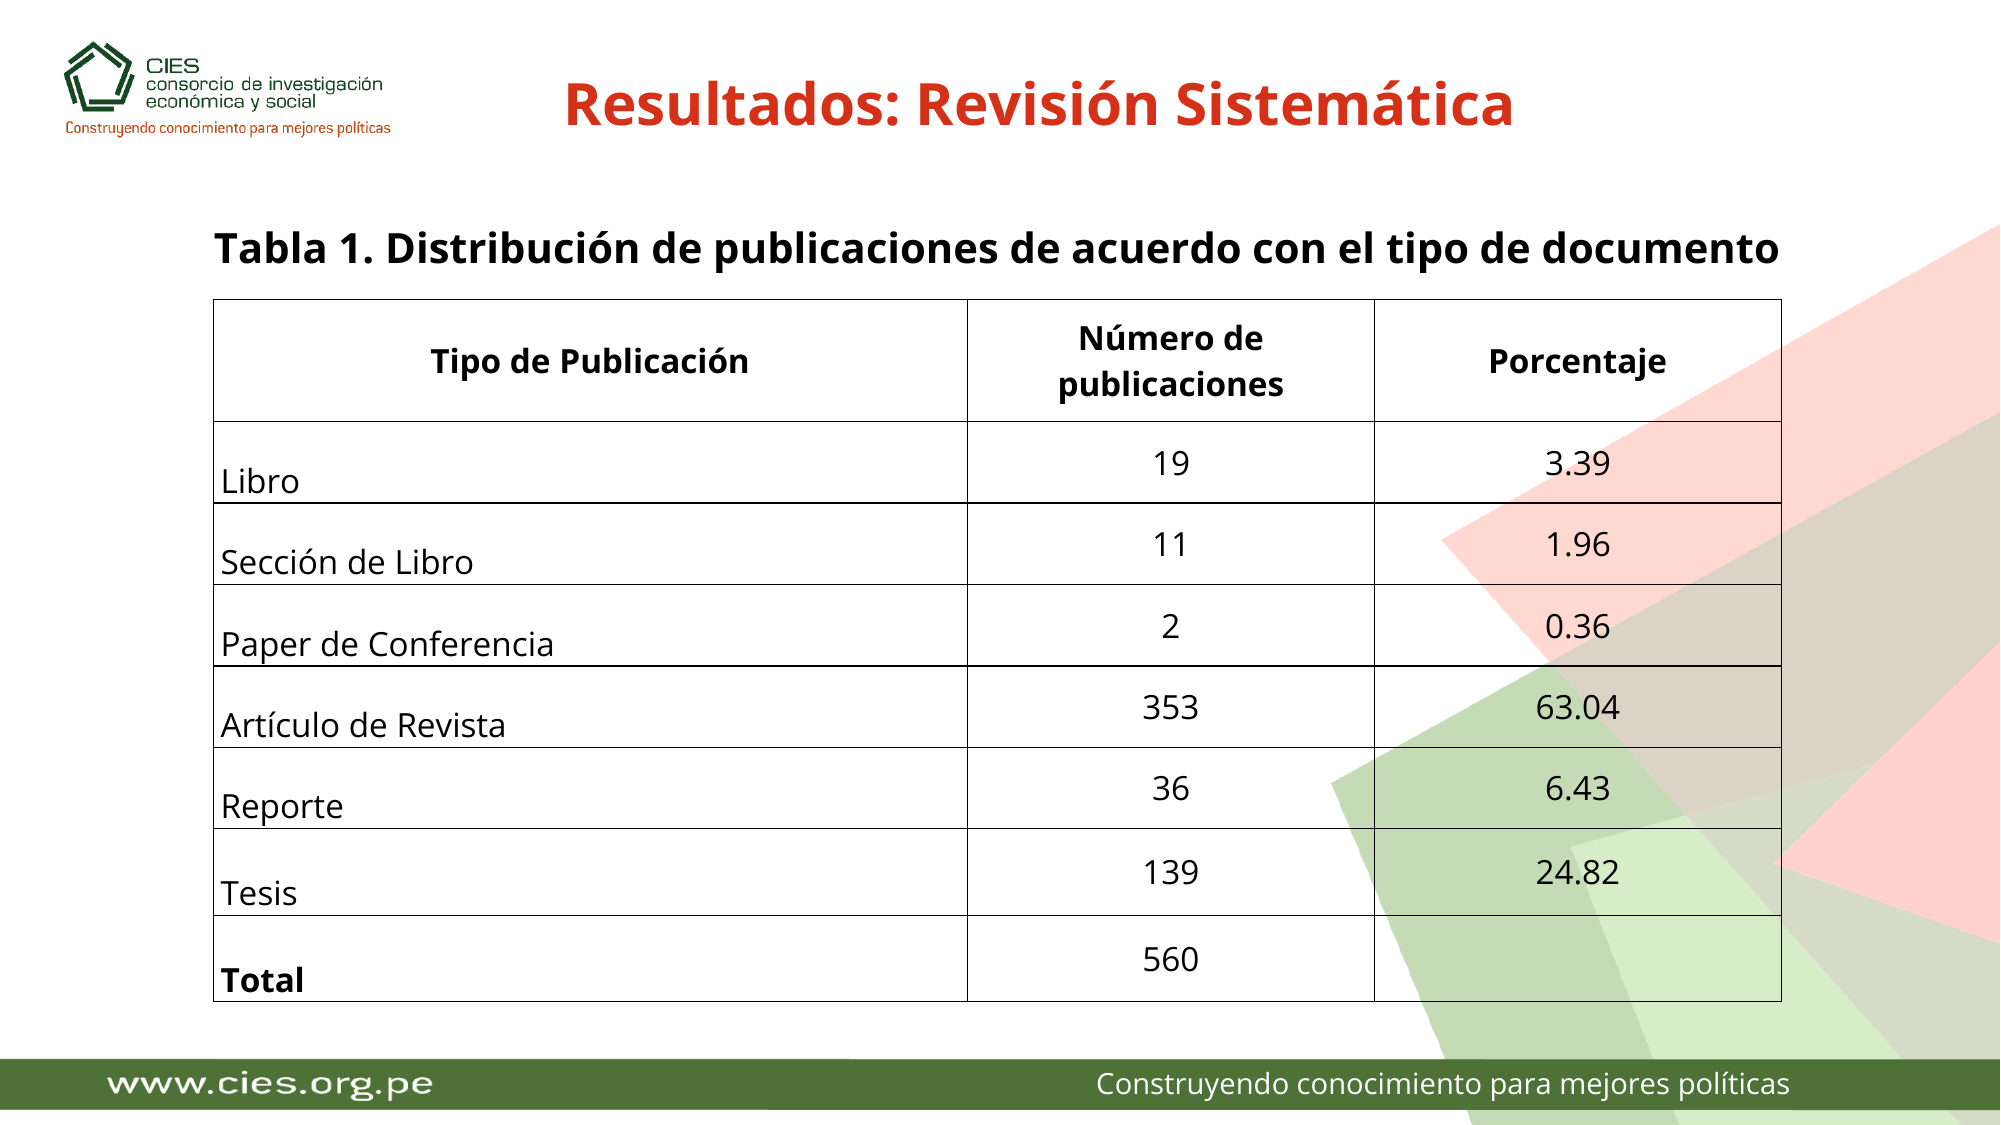

Resultados: Revisión Sistemática

Tabla 1. Distribución de publicaciones de acuerdo con el tipo de documento
| Tipo de Publicación | Número de publicaciones | Porcentaje |
| --- | --- | --- |
| Libro | 19 | 3.39 |
| Sección de Libro | 11 | 1.96 |
| Paper de Conferencia | 2 | 0.36 |
| Artículo de Revista | 353 | 63.04 |
| Reporte | 36 | 6.43 |
| Tesis | 139 | 24.82 |
| Total | 560 |  |